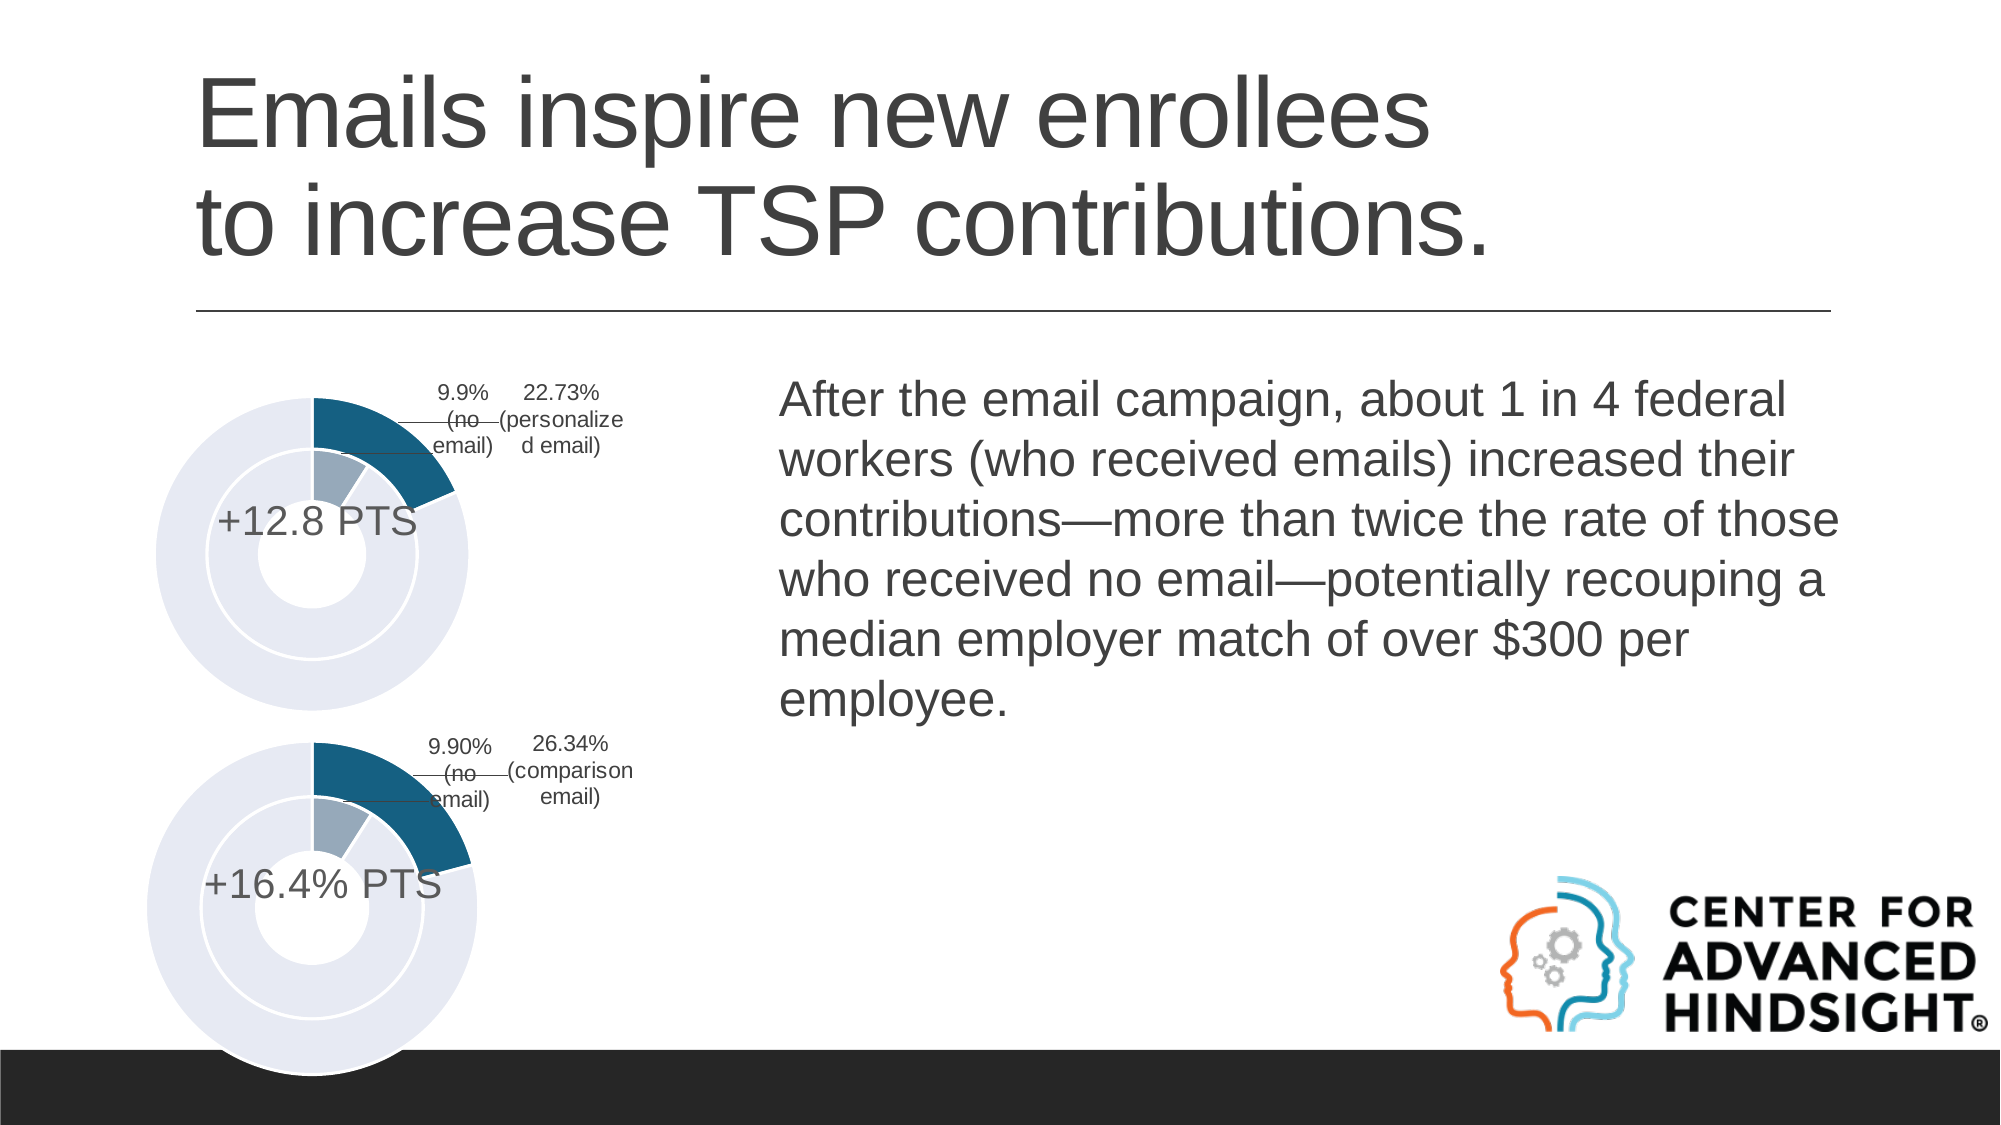

# Emails inspire new enrollees to increase TSP contributions.

### Chart: +12.8 PTS

| Category | Before | After |
|---|---|---|

### Chart: +16.4% PTS

| Category | Before | After |
|---|---|---|
After the email campaign, about 1 in 4 federal workers (who received emails) increased their contributions—more than twice the rate of those who received no email—potentially recouping a median employer match of over $300 per employee.